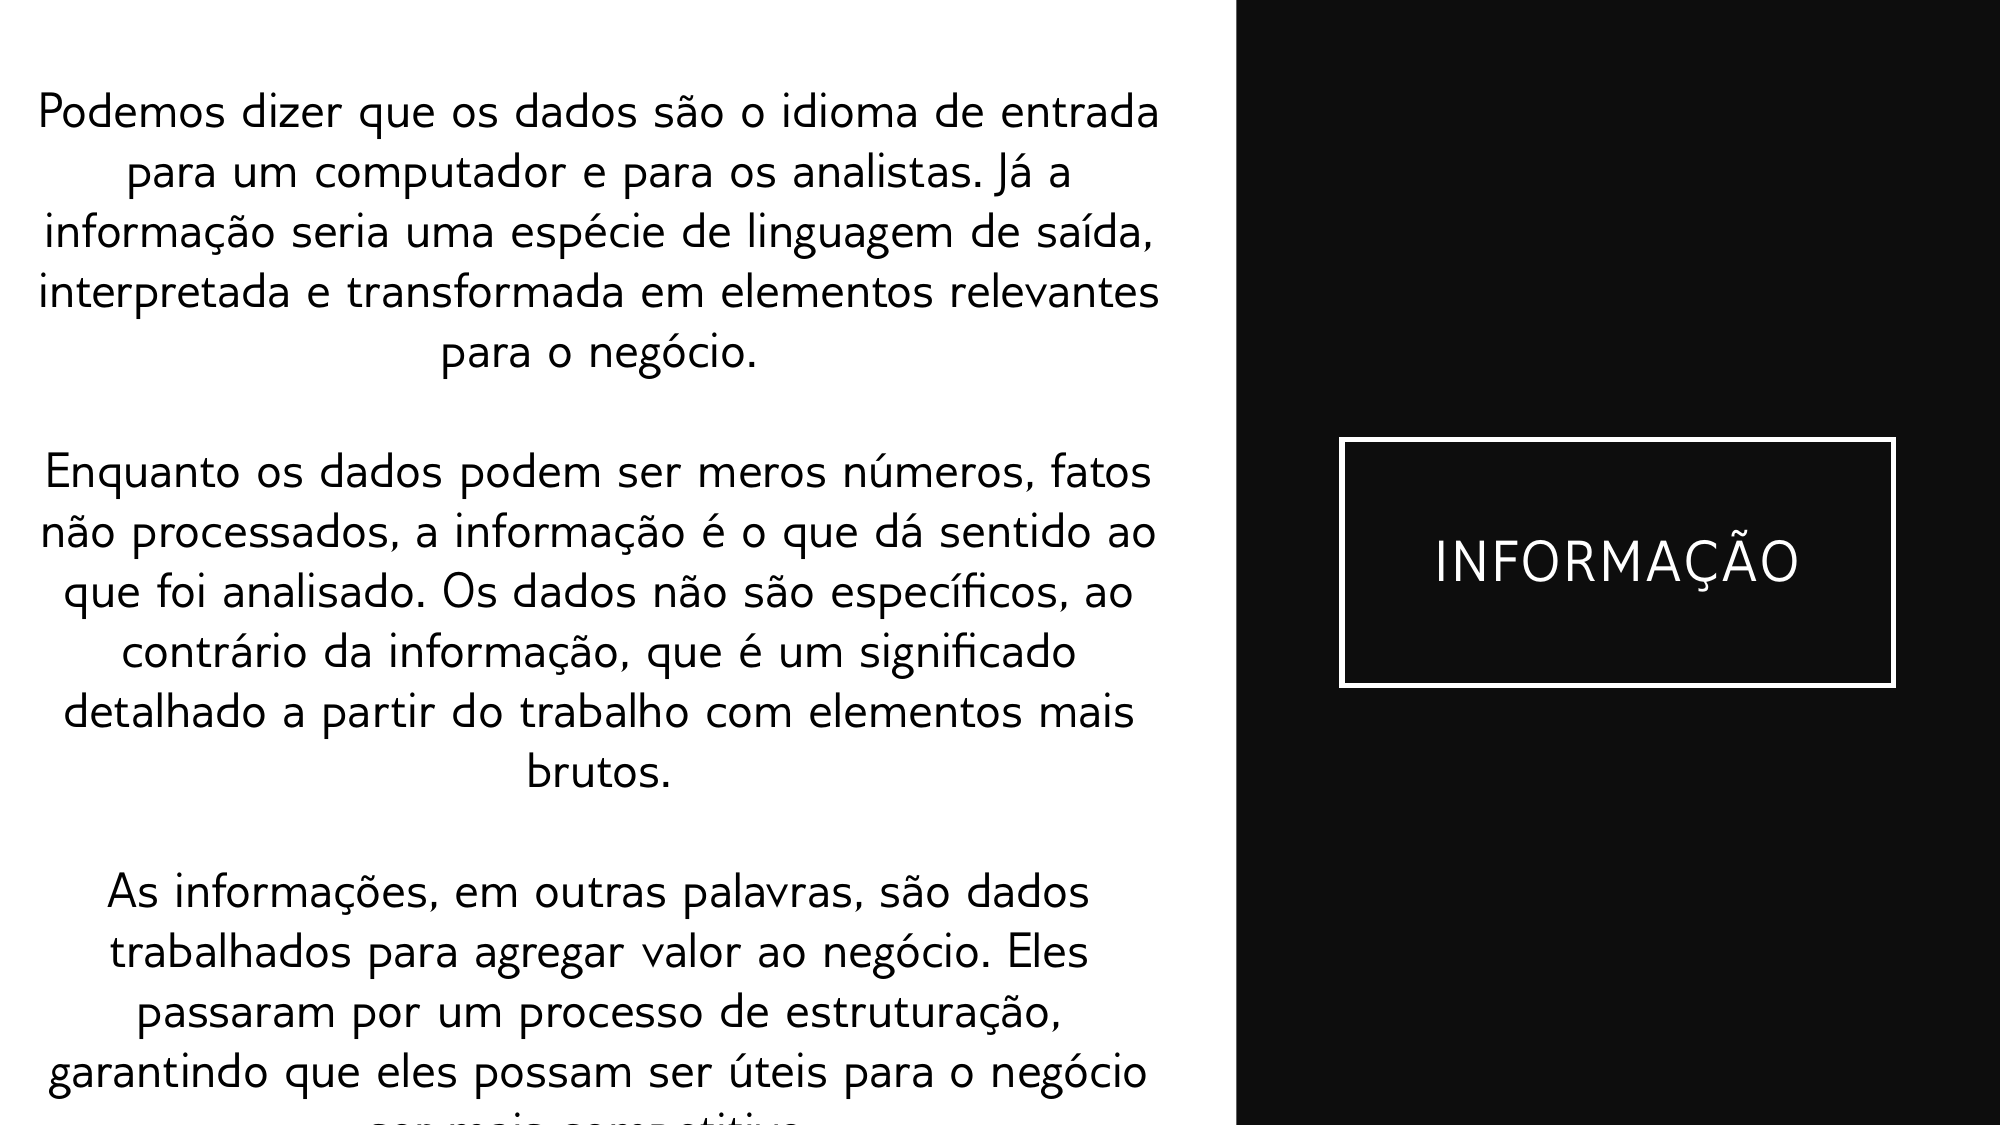

Podemos dizer que os dados são o idioma de entrada para um computador e para os analistas. Já a informação seria uma espécie de linguagem de saída, interpretada e transformada em elementos relevantes para o negócio.

Enquanto os dados podem ser meros números, fatos não processados, a informação é o que dá sentido ao que foi analisado. Os dados não são específicos, ao contrário da informação, que é um significado detalhado a partir do trabalho com elementos mais brutos.

As informações, em outras palavras, são dados trabalhados para agregar valor ao negócio. Eles passaram por um processo de estruturação, garantindo que eles possam ser úteis para o negócio ser mais competitivo.
# informação